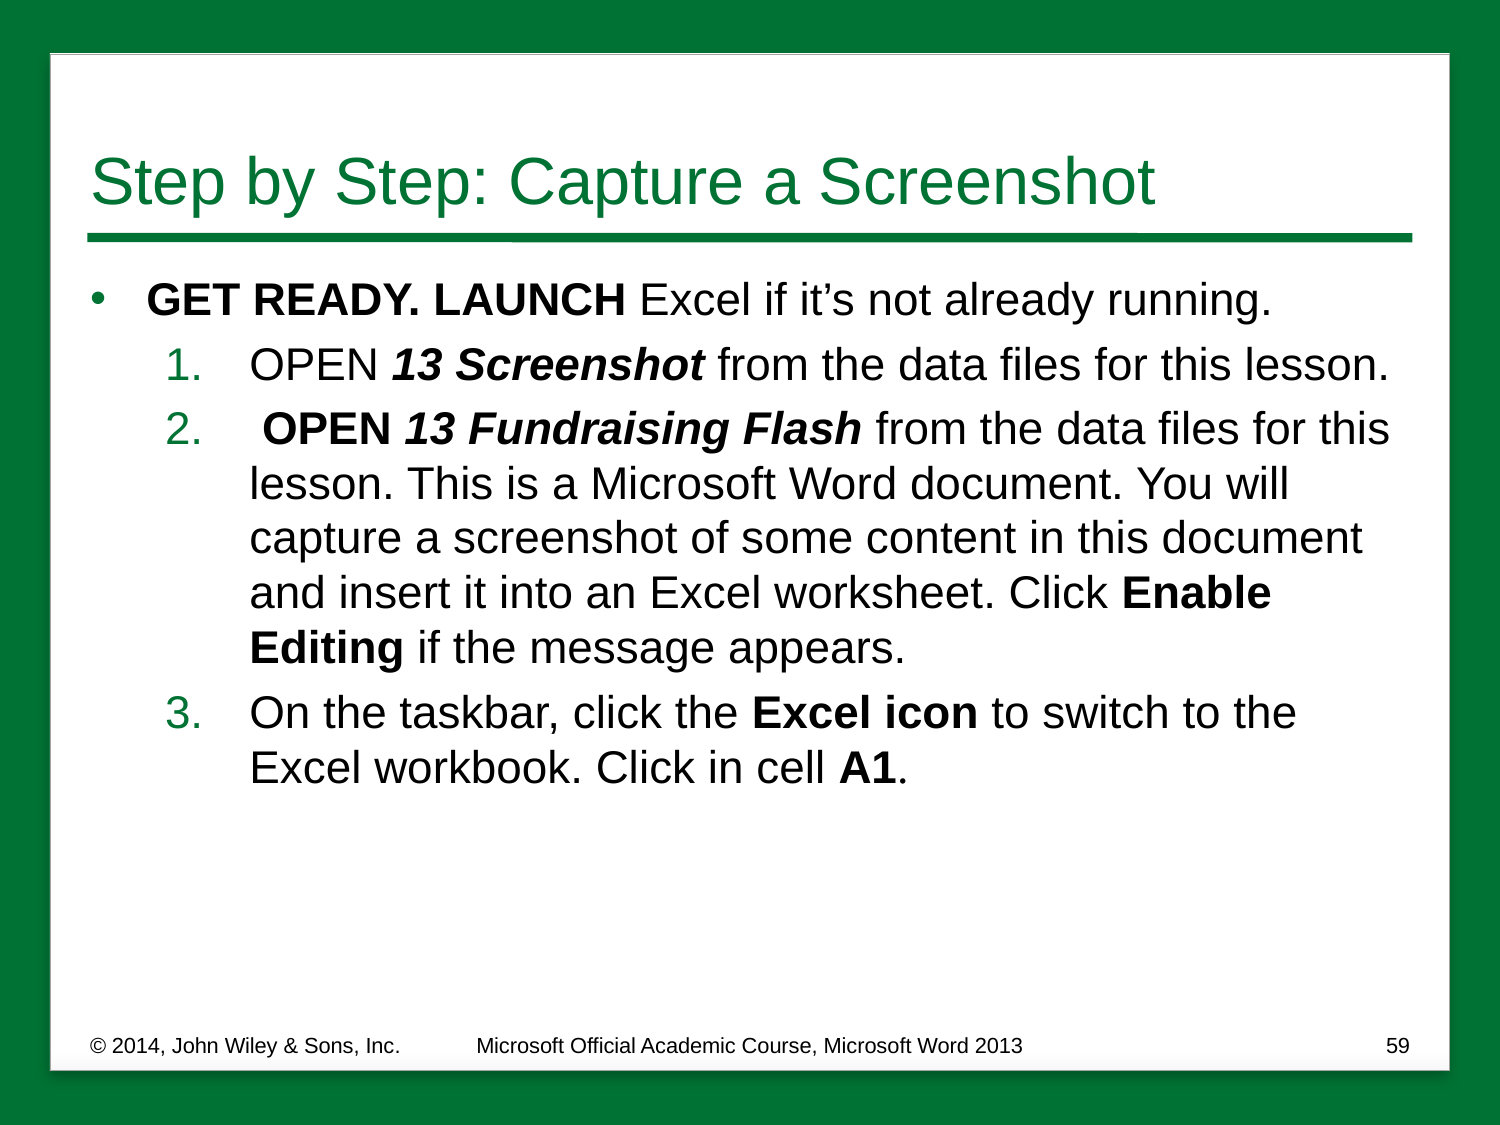

# Step by Step: Capture a Screenshot
GET READY. LAUNCH Excel if it’s not already running.
OPEN 13 Screenshot from the data files for this lesson.
 OPEN 13 Fundraising Flash from the data files for this lesson. This is a Microsoft Word document. You will capture a screenshot of some content in this document and insert it into an Excel worksheet. Click Enable Editing if the message appears.
On the taskbar, click the Excel icon to switch to the Excel workbook. Click in cell A1.
© 2014, John Wiley & Sons, Inc.
Microsoft Official Academic Course, Microsoft Word 2013
59